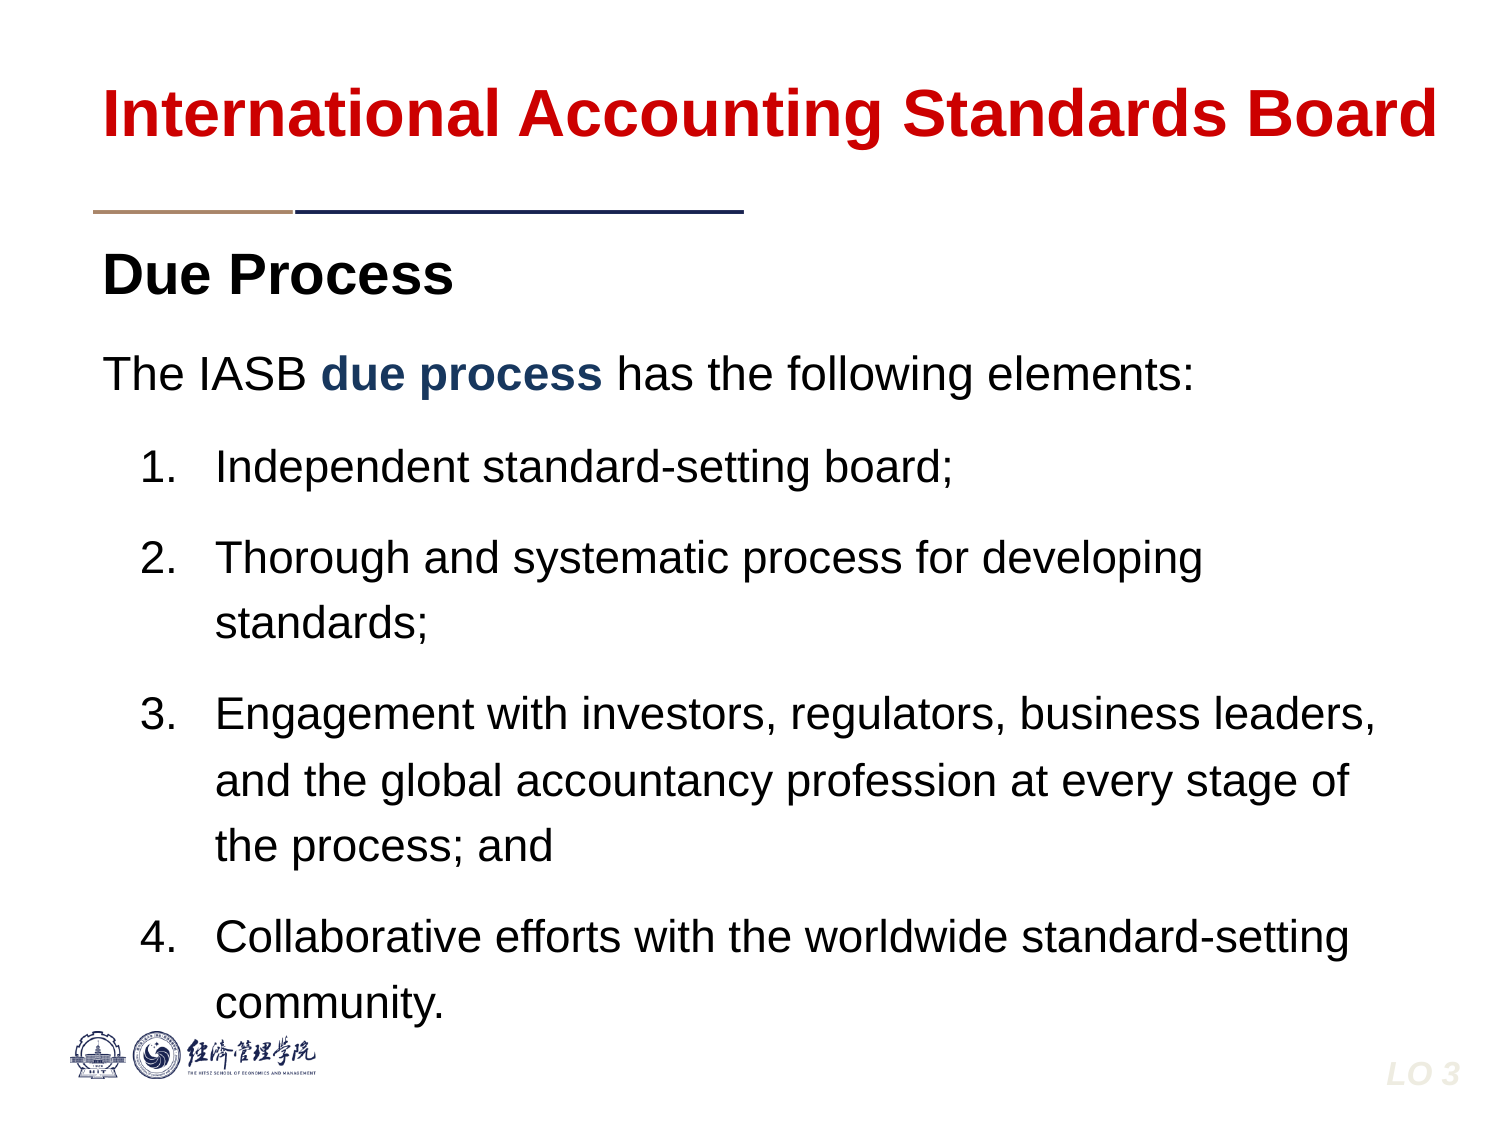

International Accounting Standards Board
Due Process
The IASB due process has the following elements:
Independent standard-setting board;
Thorough and systematic process for developing standards;
Engagement with investors, regulators, business leaders, and the global accountancy profession at every stage of the process; and
Collaborative efforts with the worldwide standard-setting community.
LO 3